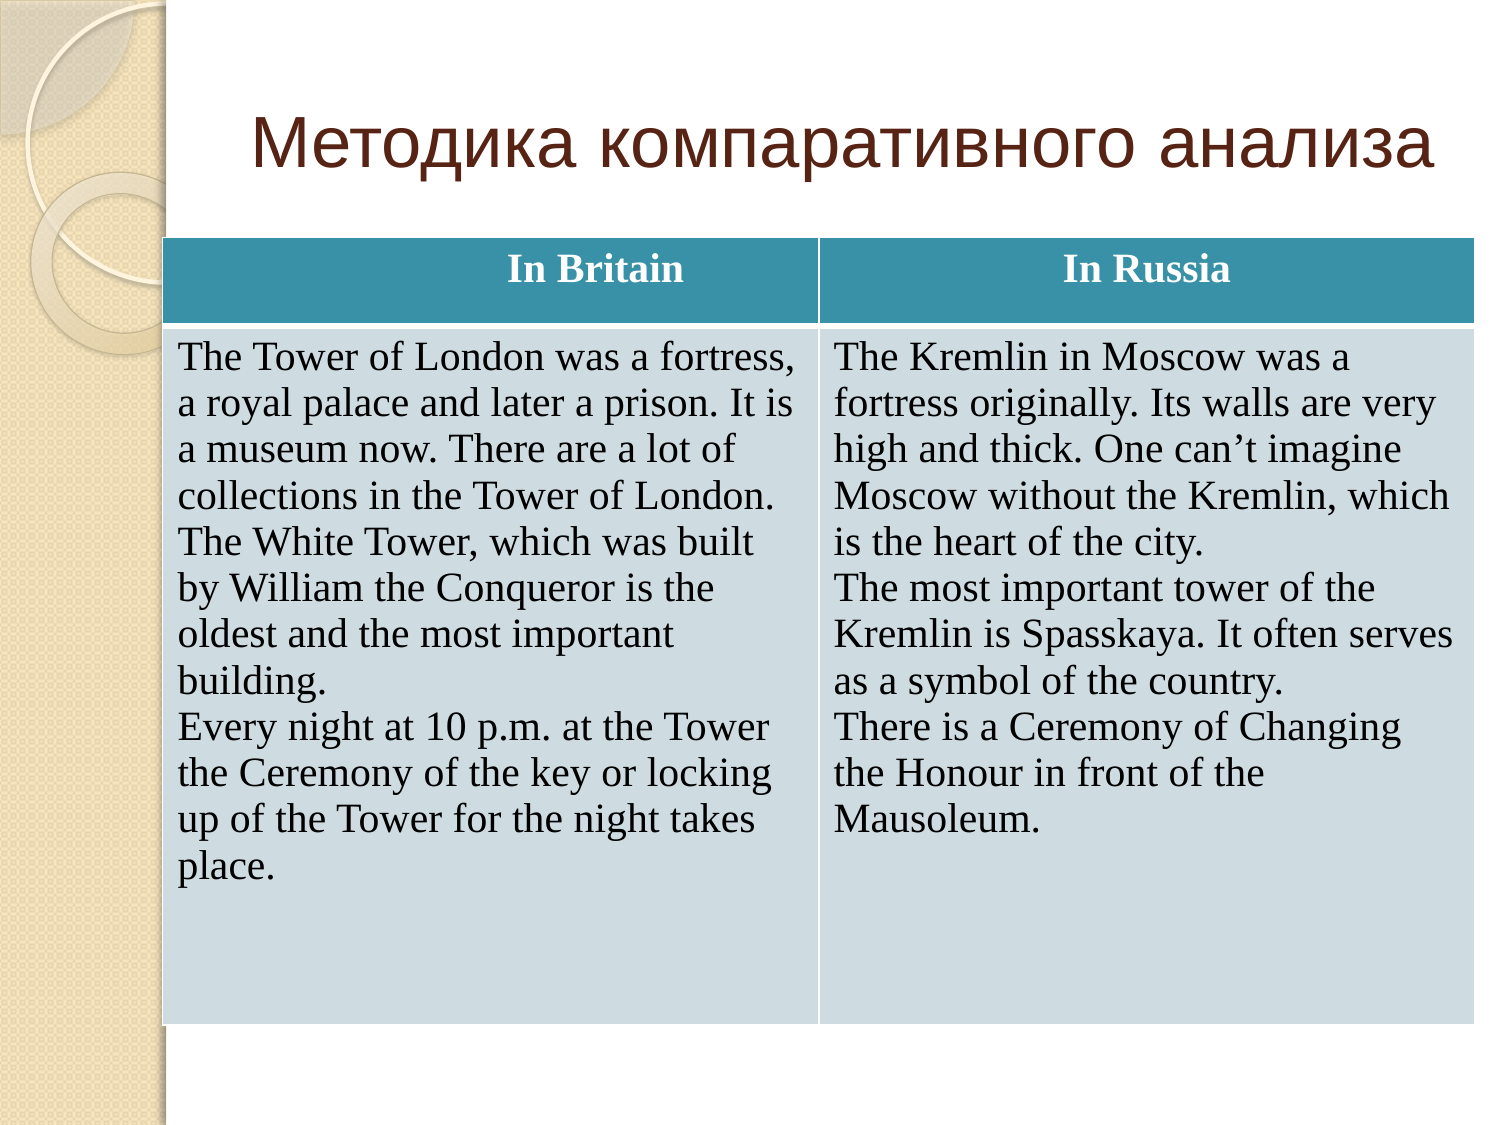

# Методика компаративного анализа
| In Britain | In Russia |
| --- | --- |
| The Tower of London was a fortress, a royal palace and later a prison. It is a museum now. There are a lot of collections in the Tower of London. The White Tower, which was built by William the Conqueror is the oldest and the most important building. Every night at 10 p.m. at the Tower the Ceremony of the key or locking up of the Tower for the night takes place. | The Kremlin in Moscow was a fortress originally. Its walls are very high and thick. One can’t imagine Moscow without the Kremlin, which is the heart of the city. The most important tower of the Kremlin is Spasskaya. It often serves as a symbol of the country. There is a Ceremony of Changing the Honour in front of the Mausoleum. |